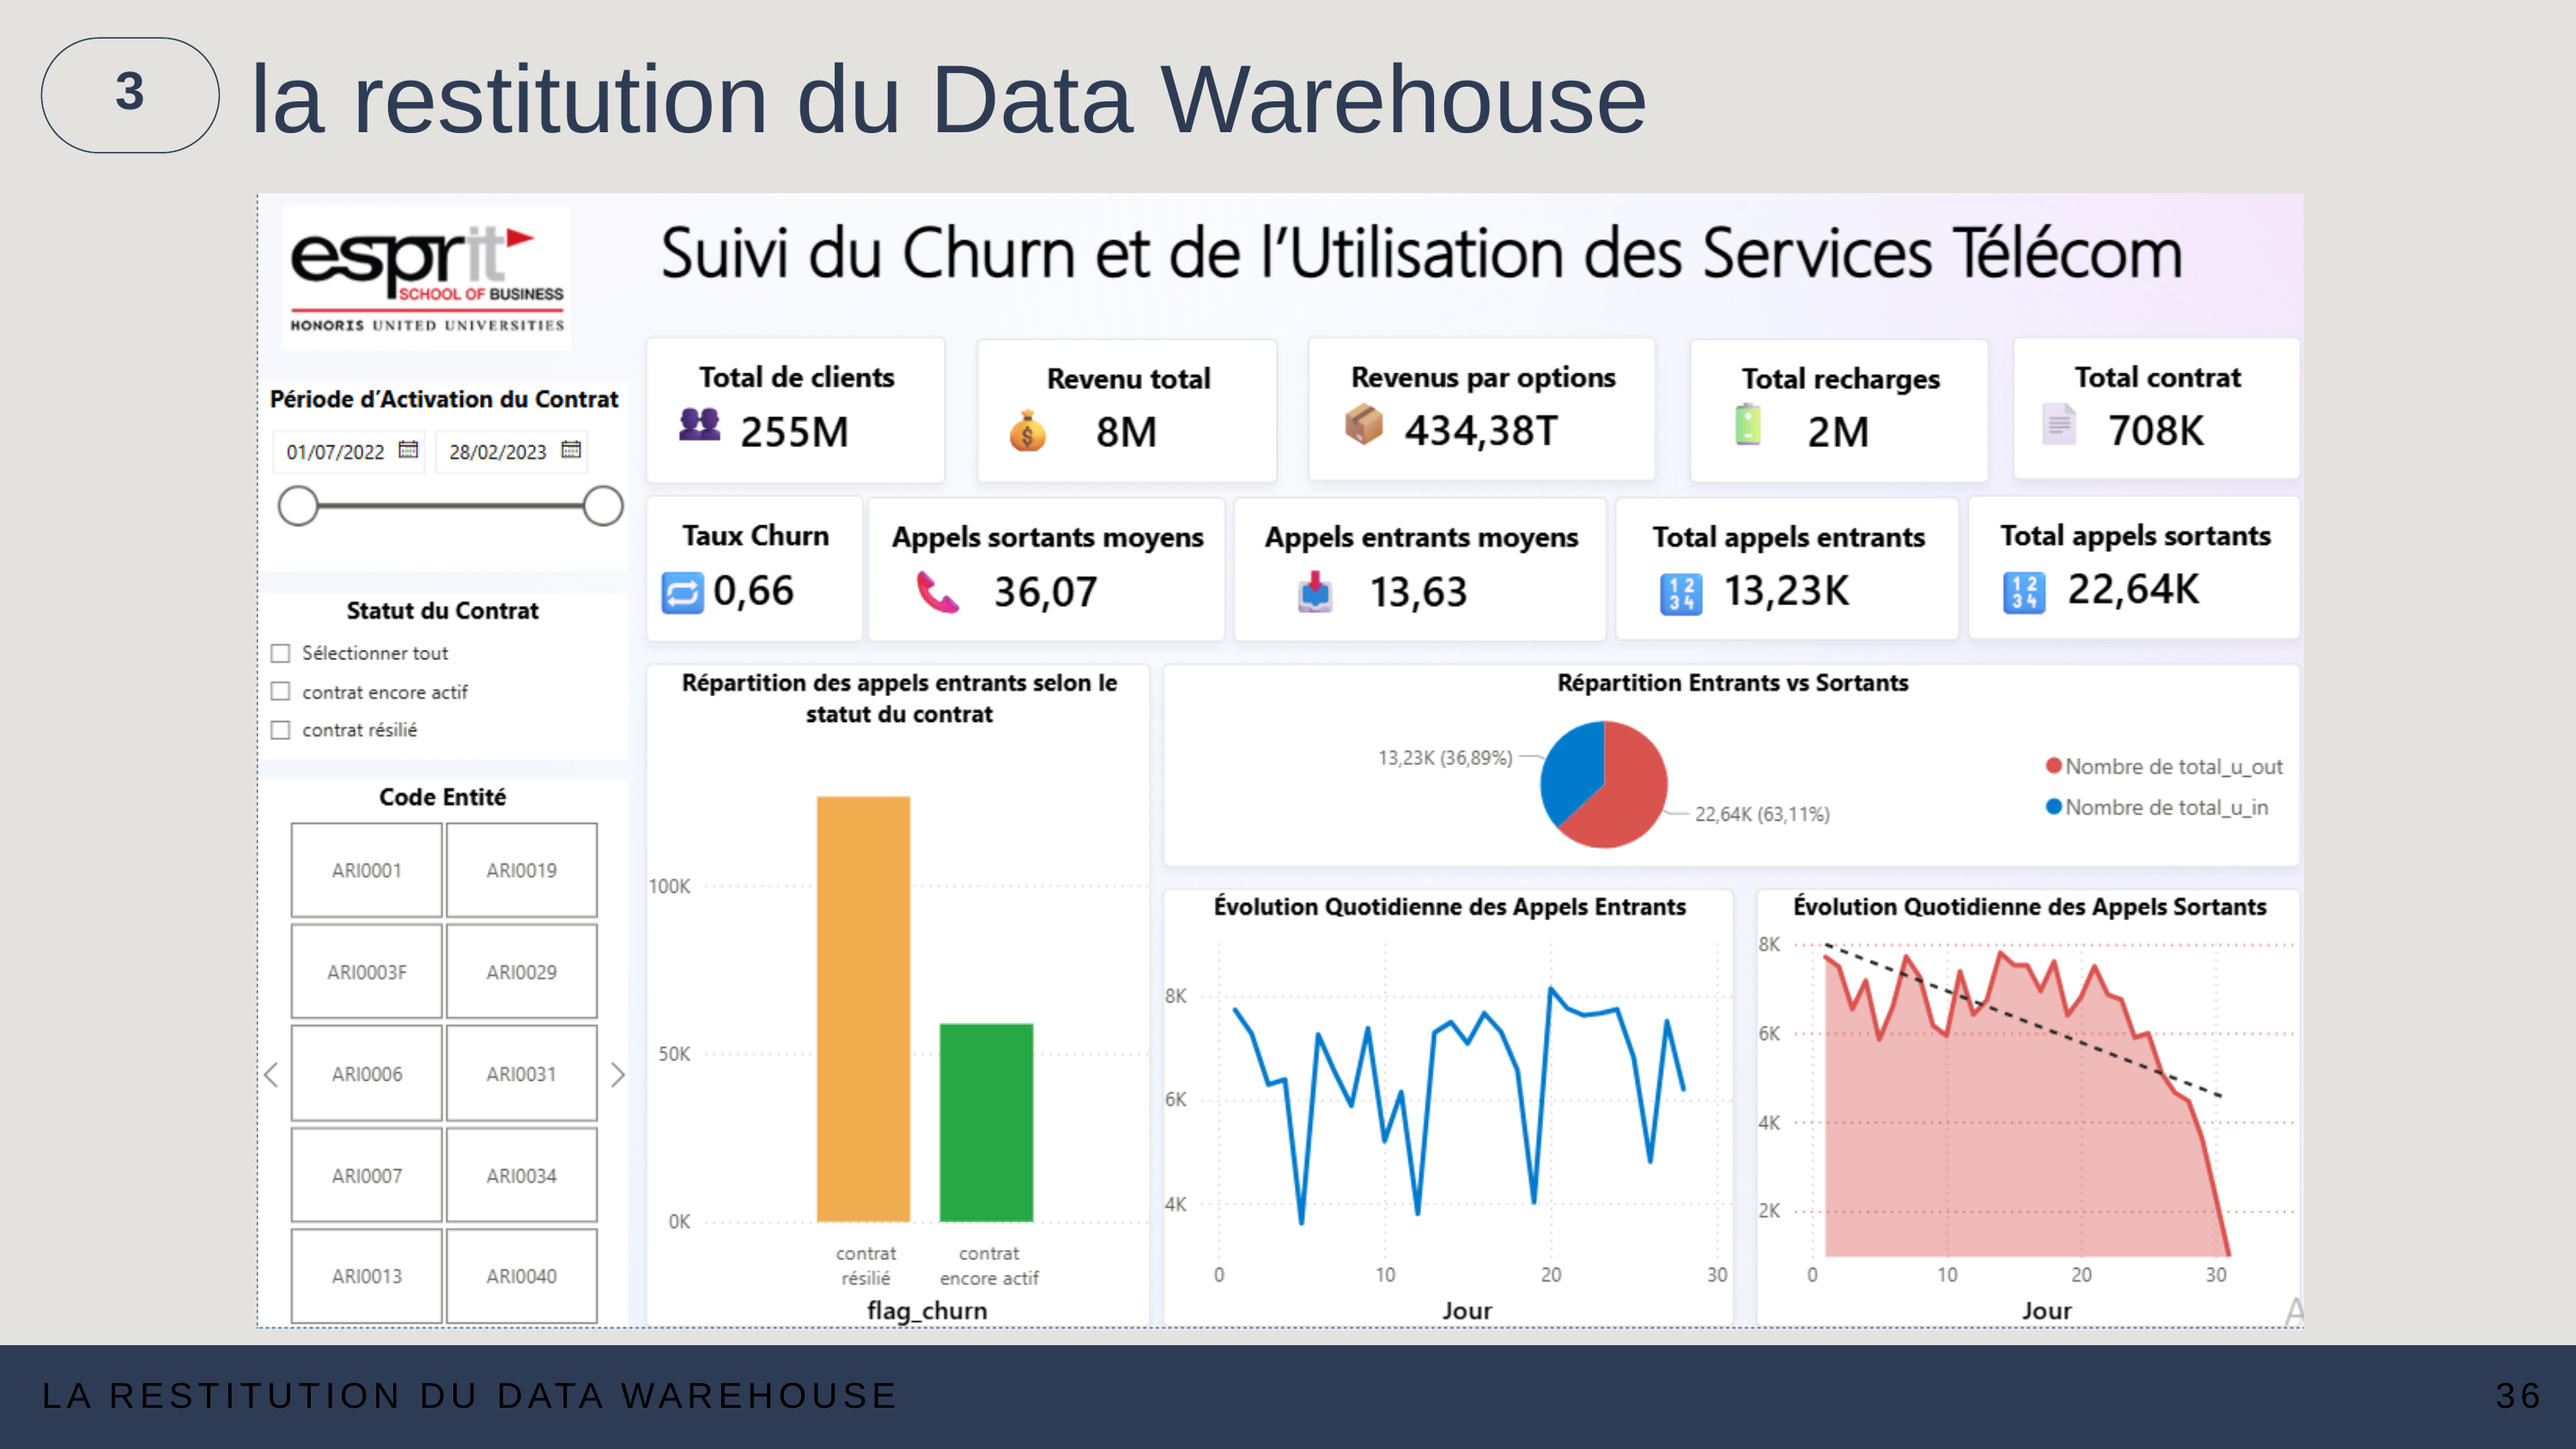

3
la restitution du Data Warehouse

LA RESTITUTION DU DATA WAREHOUSE
36